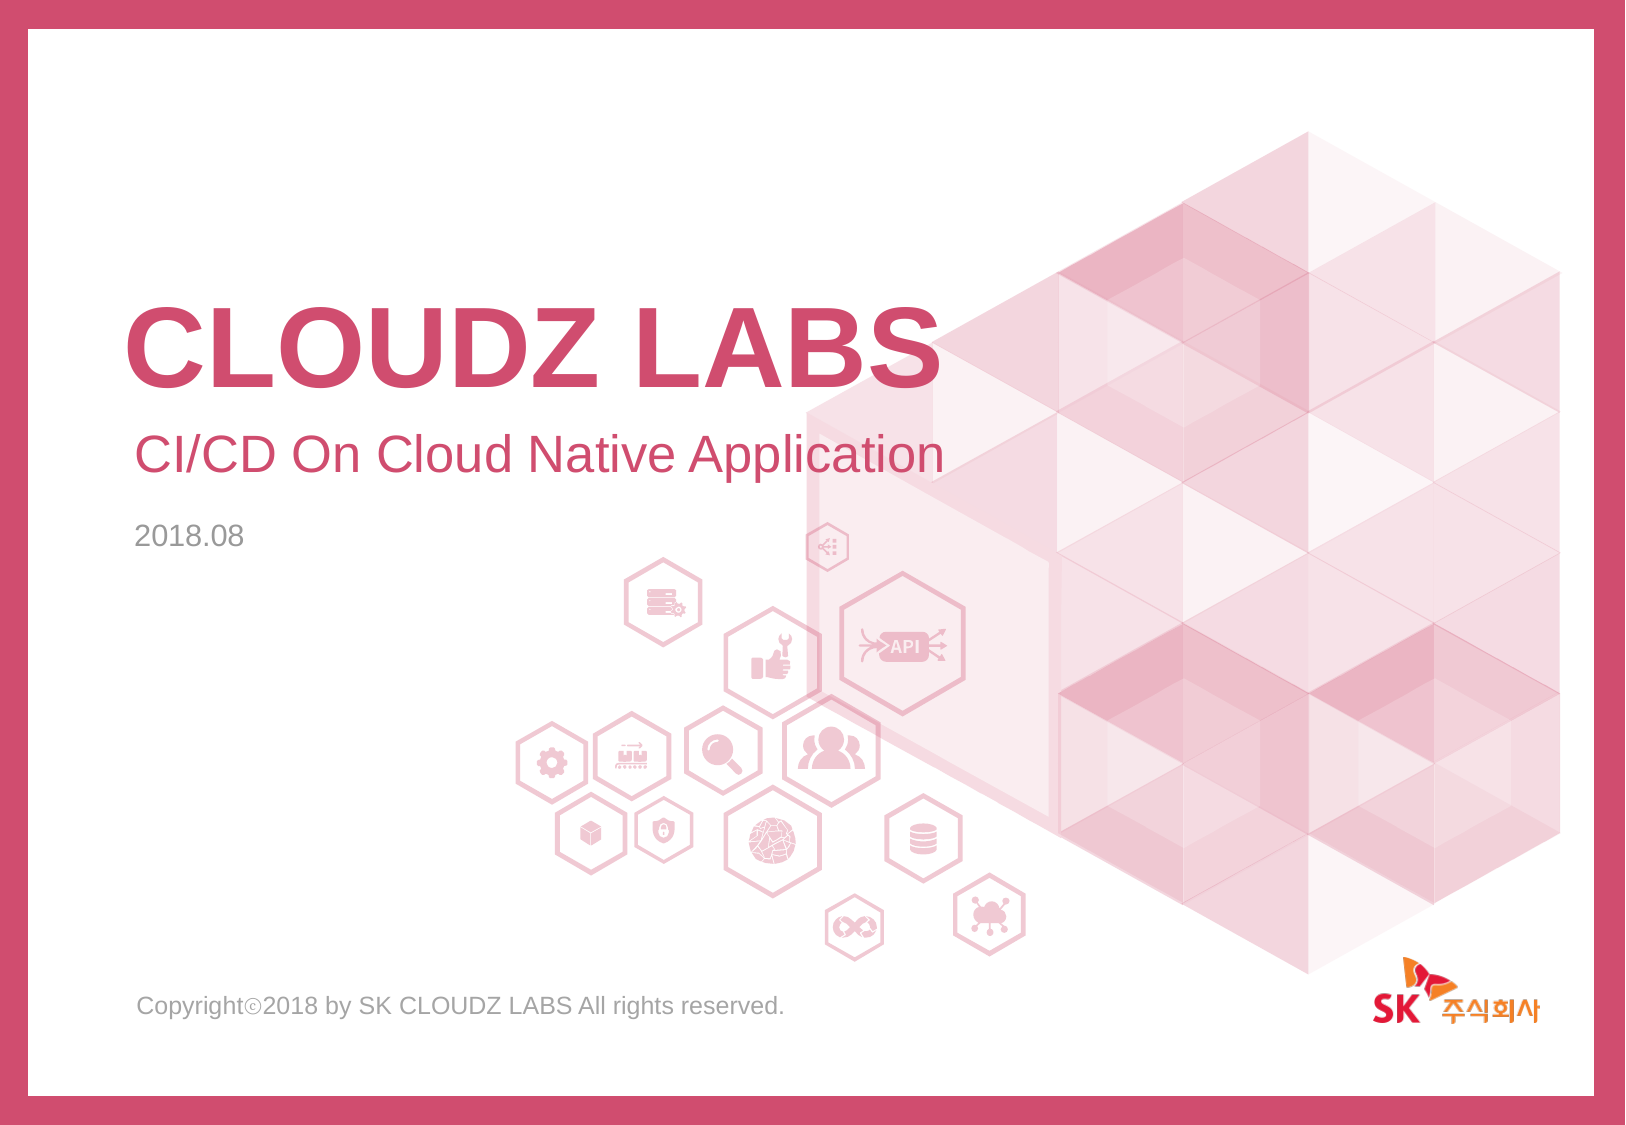

CLOUDZ LABS
CI/CD On Cloud Native Application
2018.08
Copyrightⓒ2018 by SK CLOUDZ LABS All rights reserved.